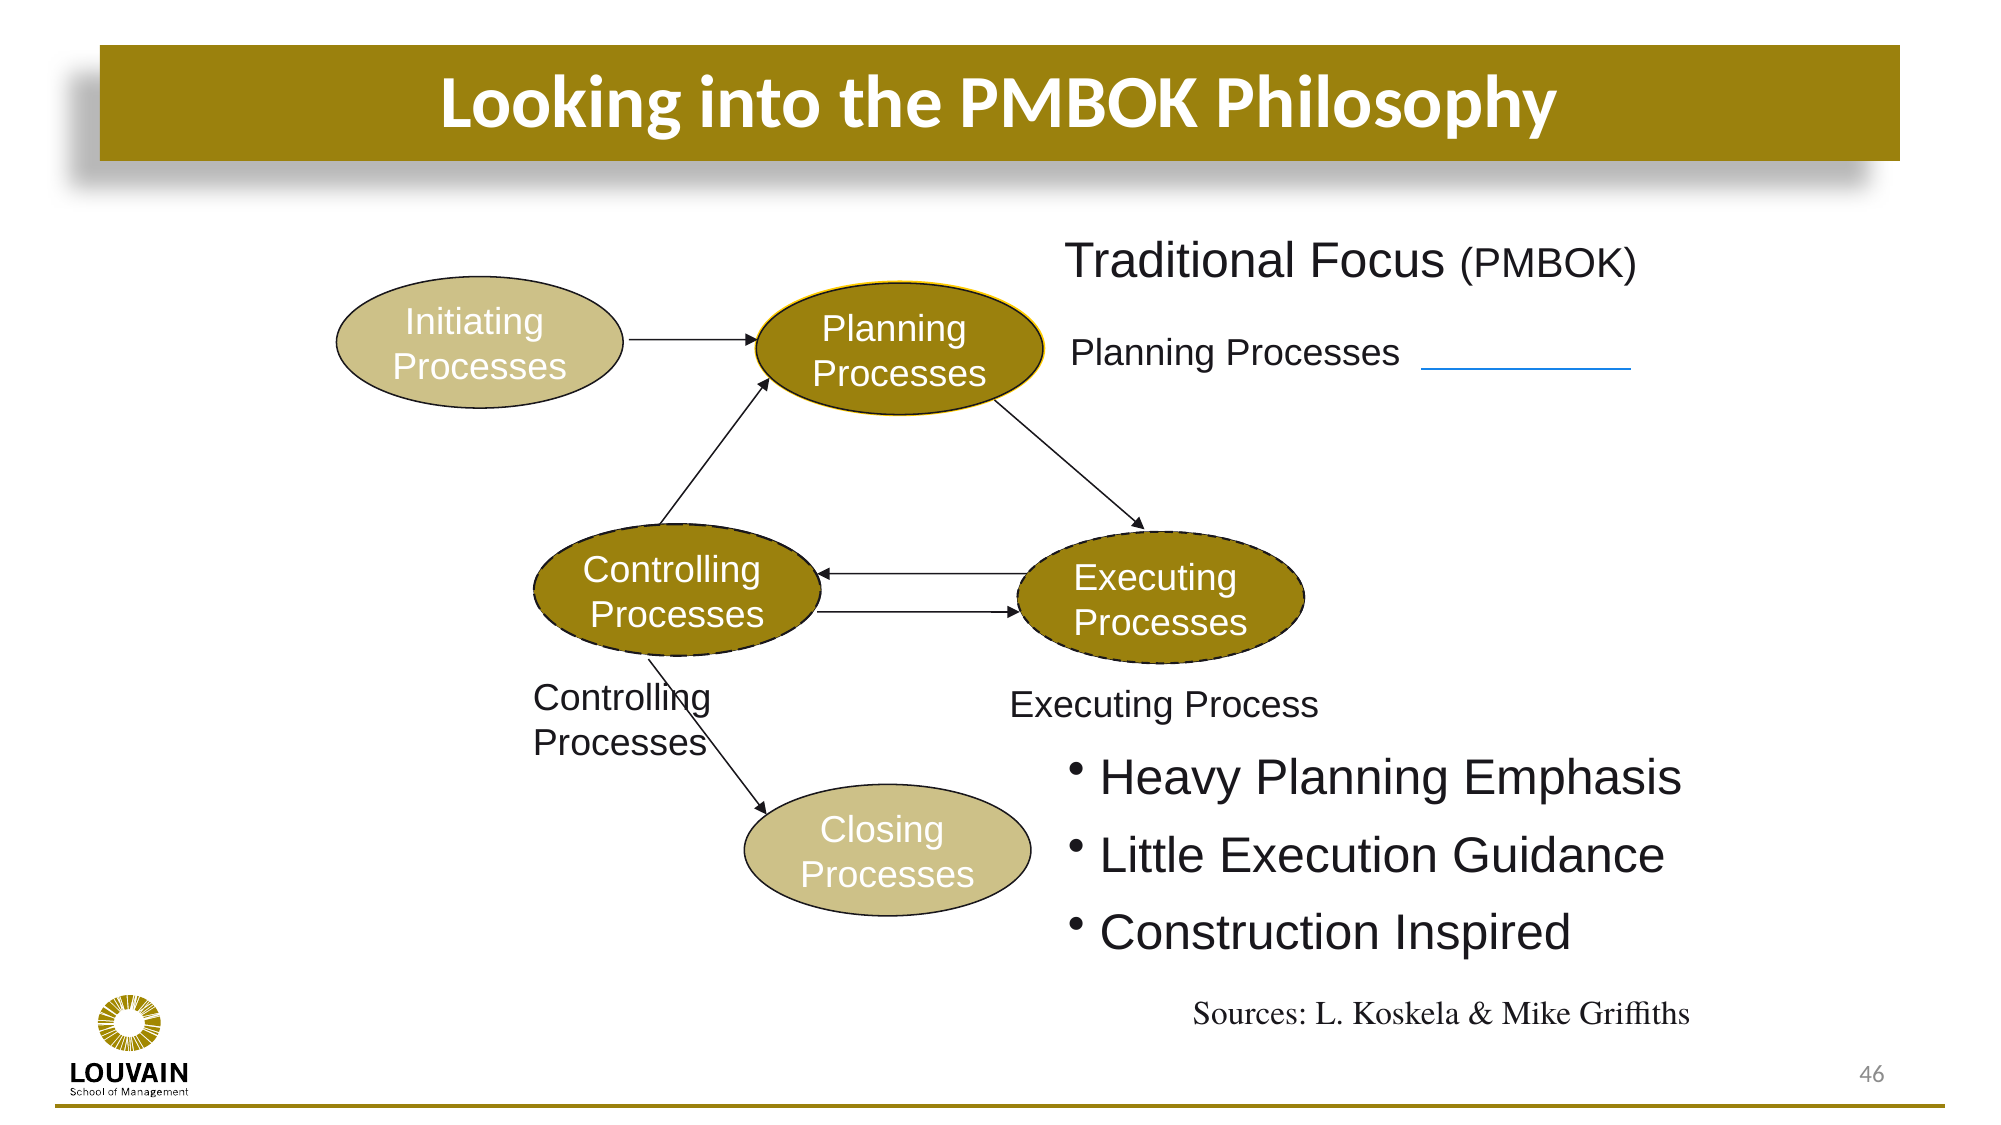

# Looking into the PMBOK Philosophy
 Traditional Focus (PMBOK)
Initiating
Processes
Planning
Processes
Planning Processes
Planning
Processes

Controlling
Processes
Controlling
Processes
Controlling Processes
Executing
Processes
Executing Process
Executing
Processes

 Heavy Planning Emphasis
 Little Execution Guidance
 Construction Inspired
Closing
Processes
Sources: L. Koskela & Mike Griffiths
46